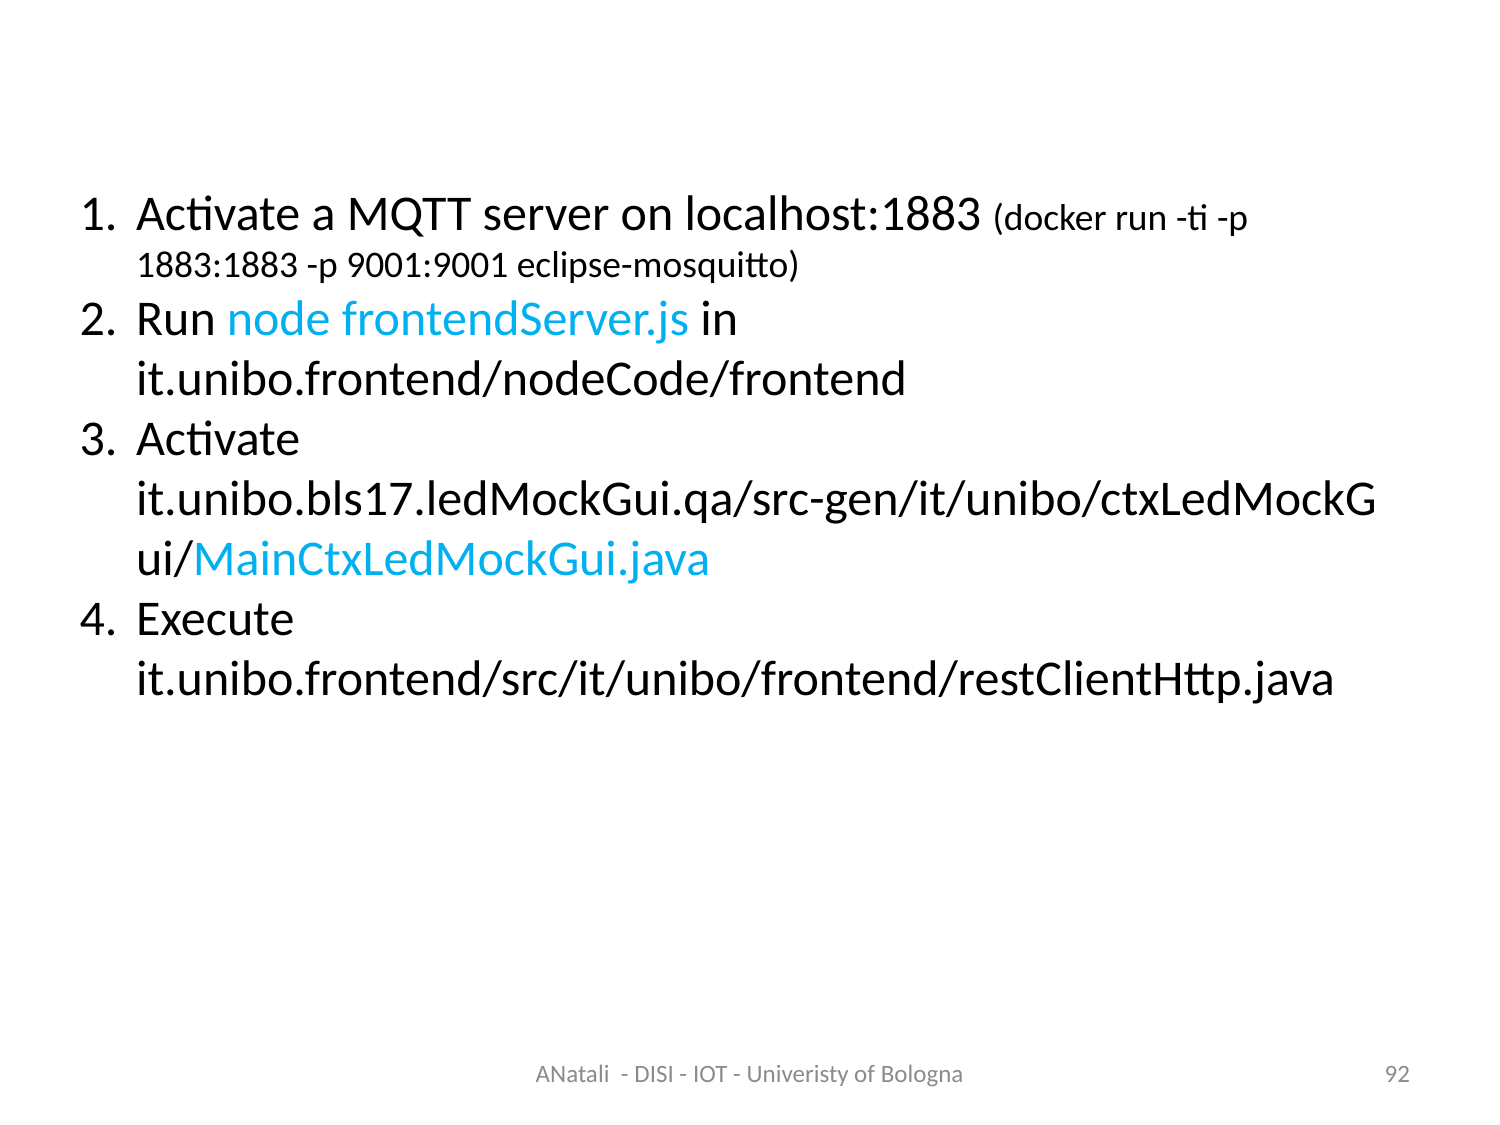

Activate a MQTT server on localhost:1883 (docker run -ti -p 1883:1883 -p 9001:9001 eclipse-mosquitto)
Run node frontendServer.js in it.unibo.frontend/nodeCode/frontend
Activate it.unibo.bls17.ledMockGui.qa/src-gen/it/unibo/ctxLedMockGui/MainCtxLedMockGui.java
Execute it.unibo.frontend/src/it/unibo/frontend/restClientHttp.java
ANatali  - DISI - IOT - Univeristy of Bologna
92